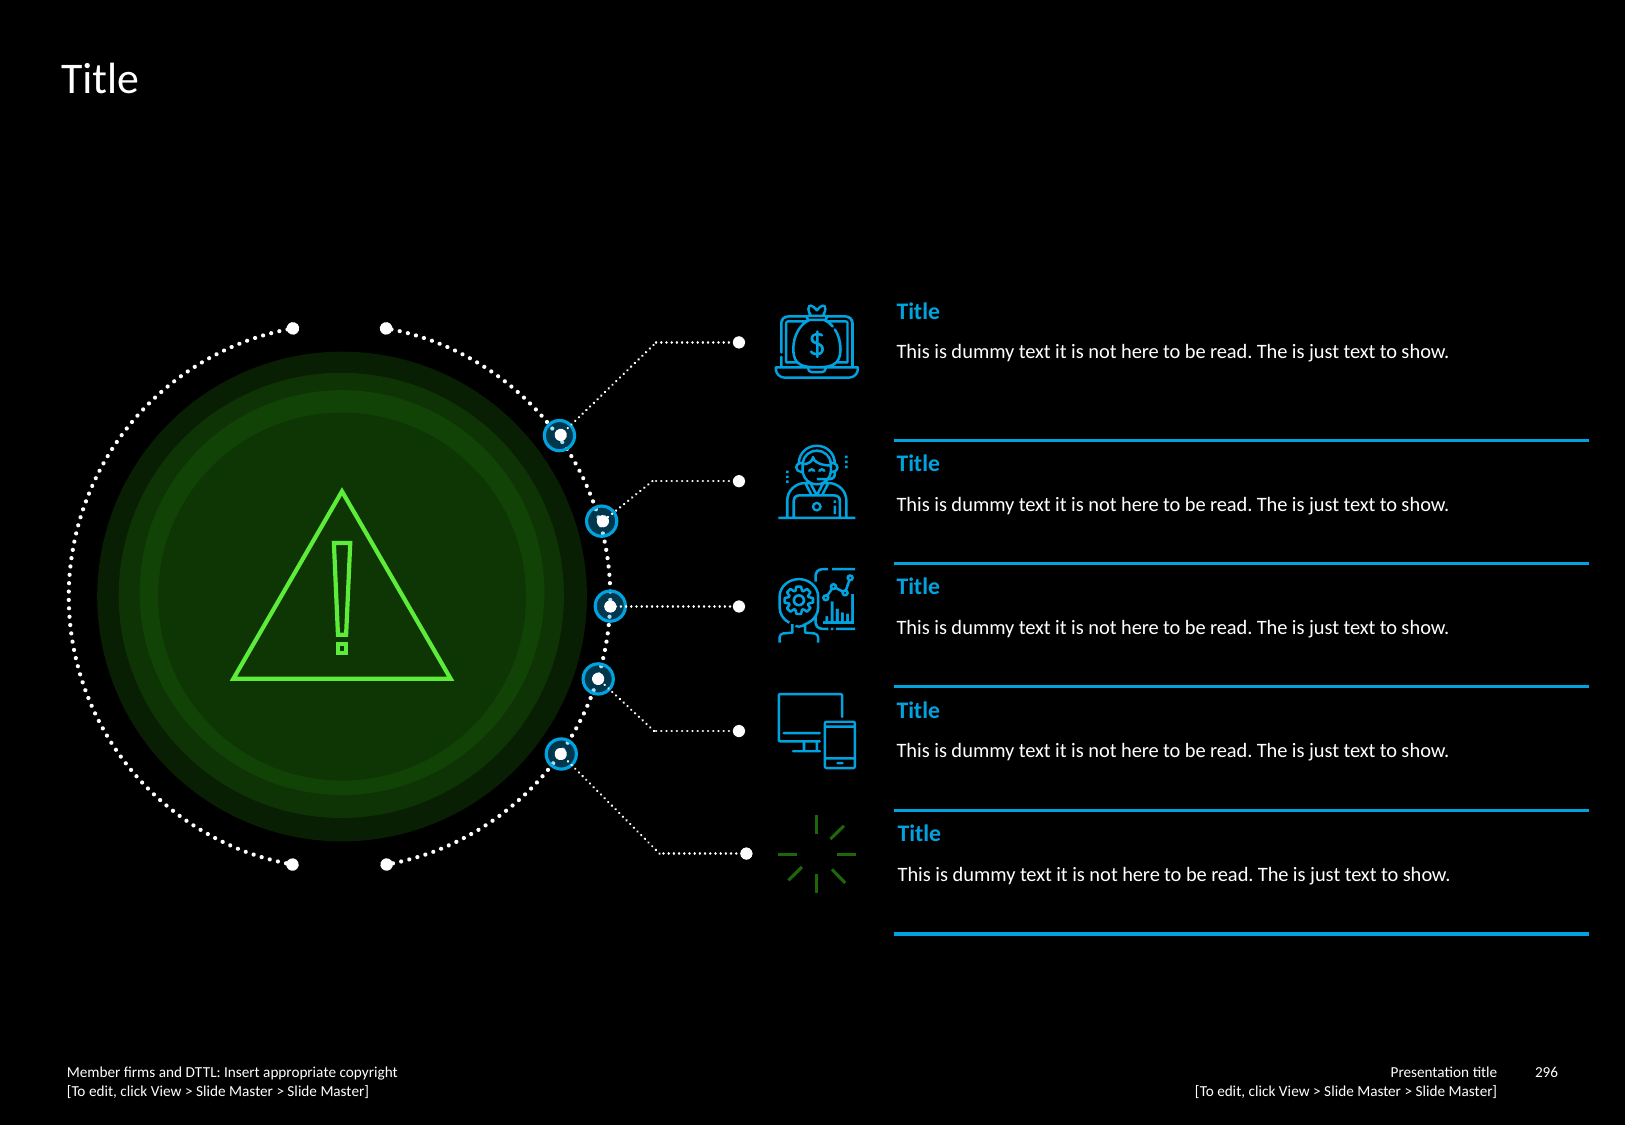

# Title
Title
This is dummy text it is not here to be read. The is just text to show.

Title
This is dummy text it is not here to be read. The is just text to show.

Title
This is dummy text it is not here to be read. The is just text to show.

Title
This is dummy text it is not here to be read. The is just text to show.

Title
This is dummy text it is not here to be read. The is just text to show.